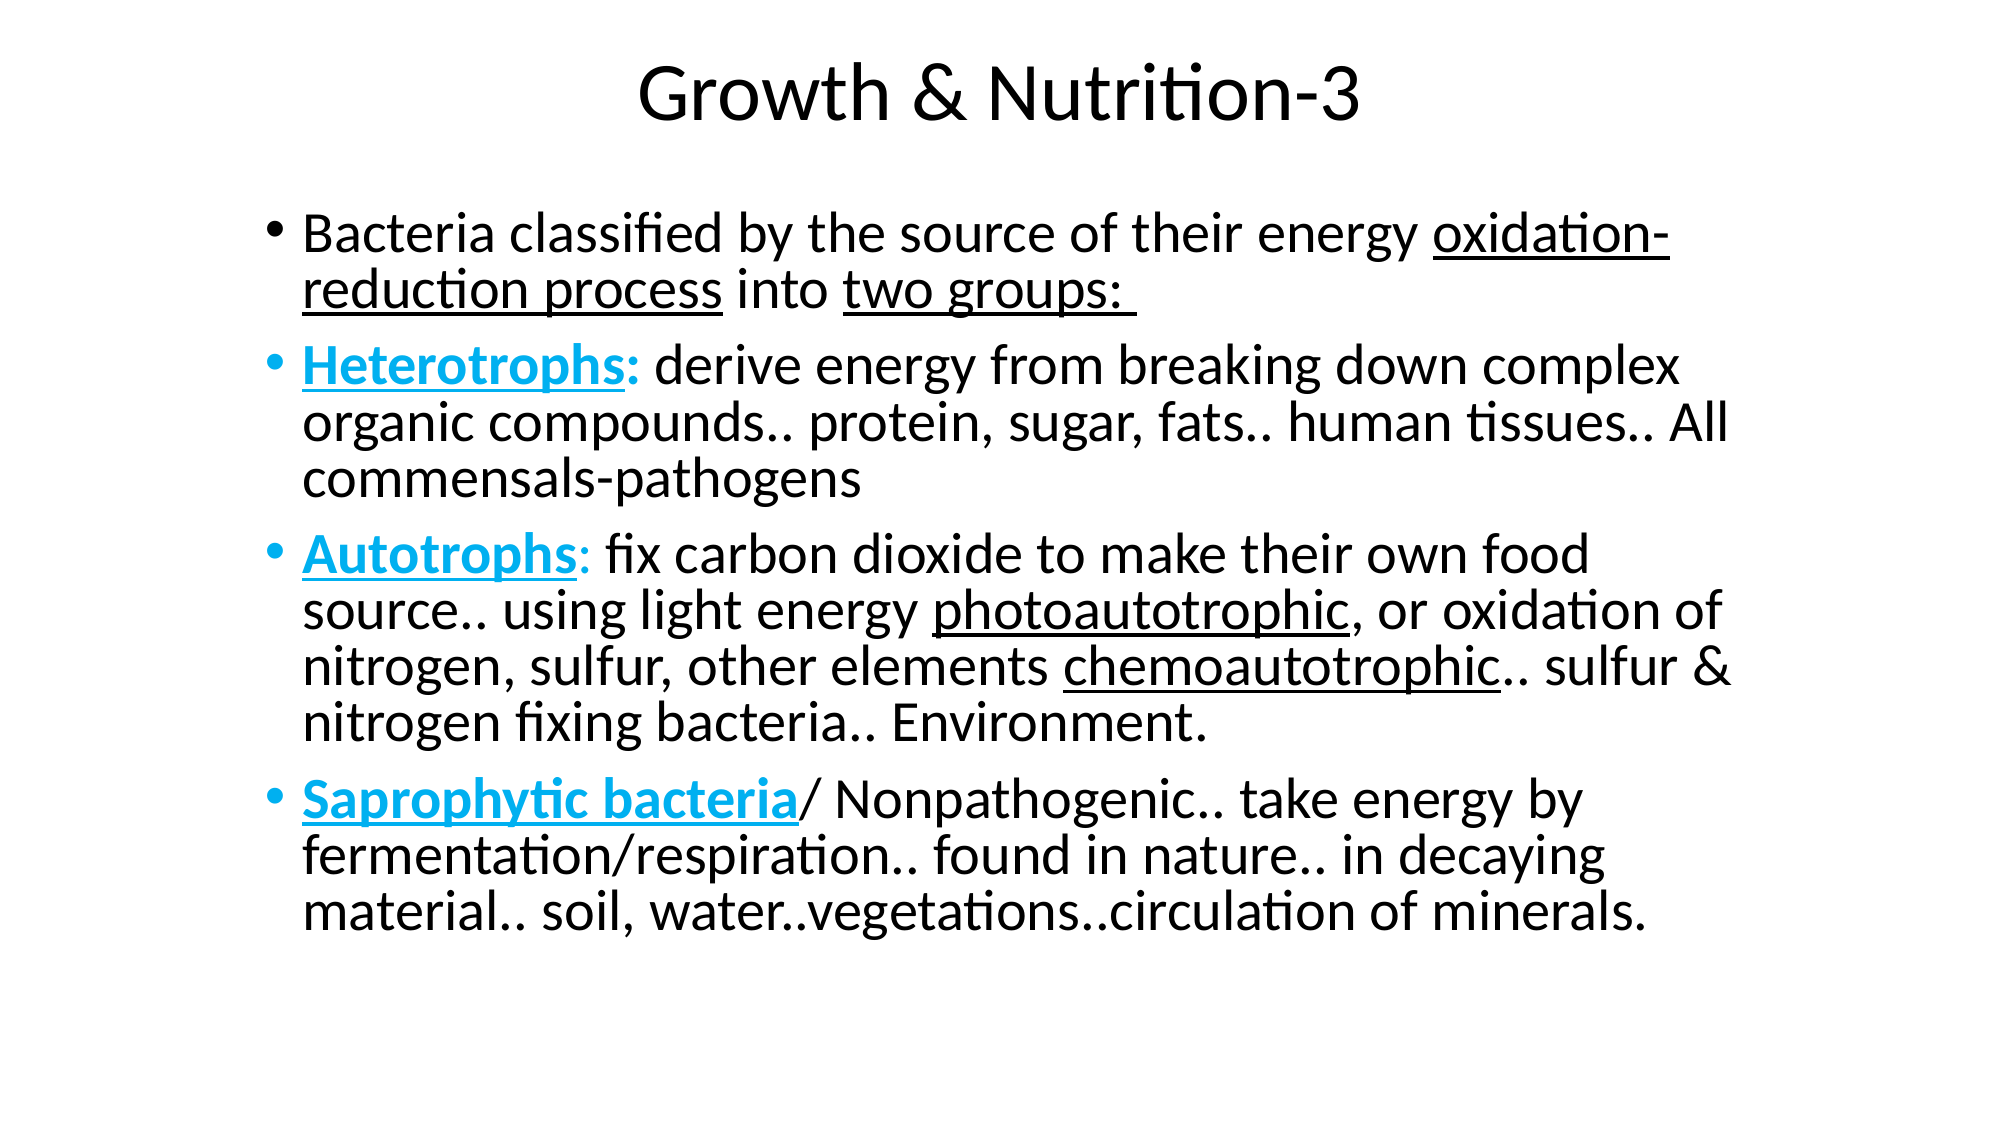

# Growth & Nutrition-3
Bacteria classified by the source of their energy oxidation-reduction process into two groups:
Heterotrophs: derive energy from breaking down complex organic compounds.. protein, sugar, fats.. human tissues.. All commensals-pathogens
Autotrophs: fix carbon dioxide to make their own food source.. using light energy photoautotrophic, or oxidation of nitrogen, sulfur, other elements chemoautotrophic.. sulfur & nitrogen fixing bacteria.. Environment.
Saprophytic bacteria/ Nonpathogenic.. take energy by fermentation/respiration.. found in nature.. in decaying material.. soil, water..vegetations..circulation of minerals.